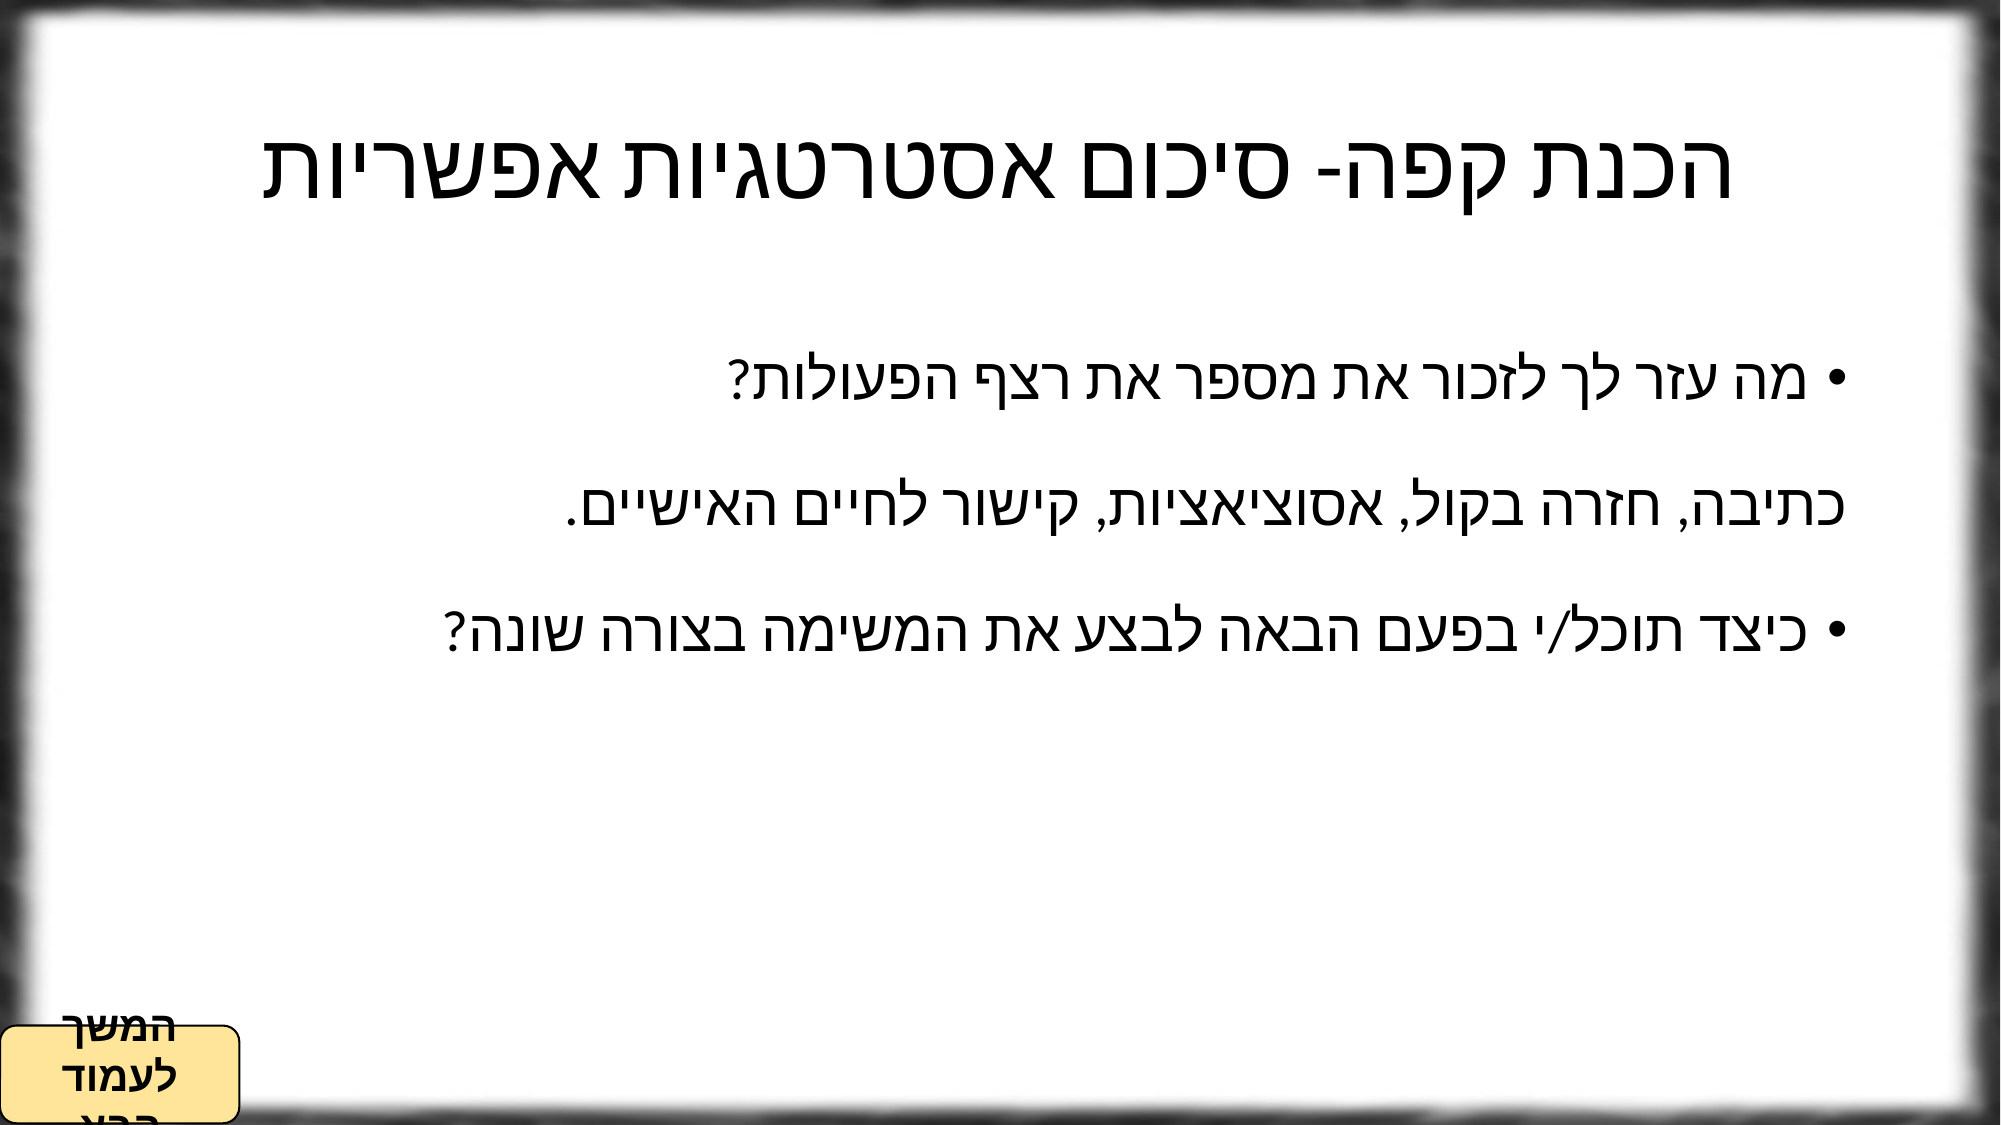

# הכנת קפה- סיכום אסטרטגיות אפשריות
מה עזר לך לזכור את מספר את רצף הפעולות?
כתיבה, חזרה בקול, אסוציאציות, קישור לחיים האישיים.
כיצד תוכל/י בפעם הבאה לבצע את המשימה בצורה שונה?

המשך לעמוד הבא